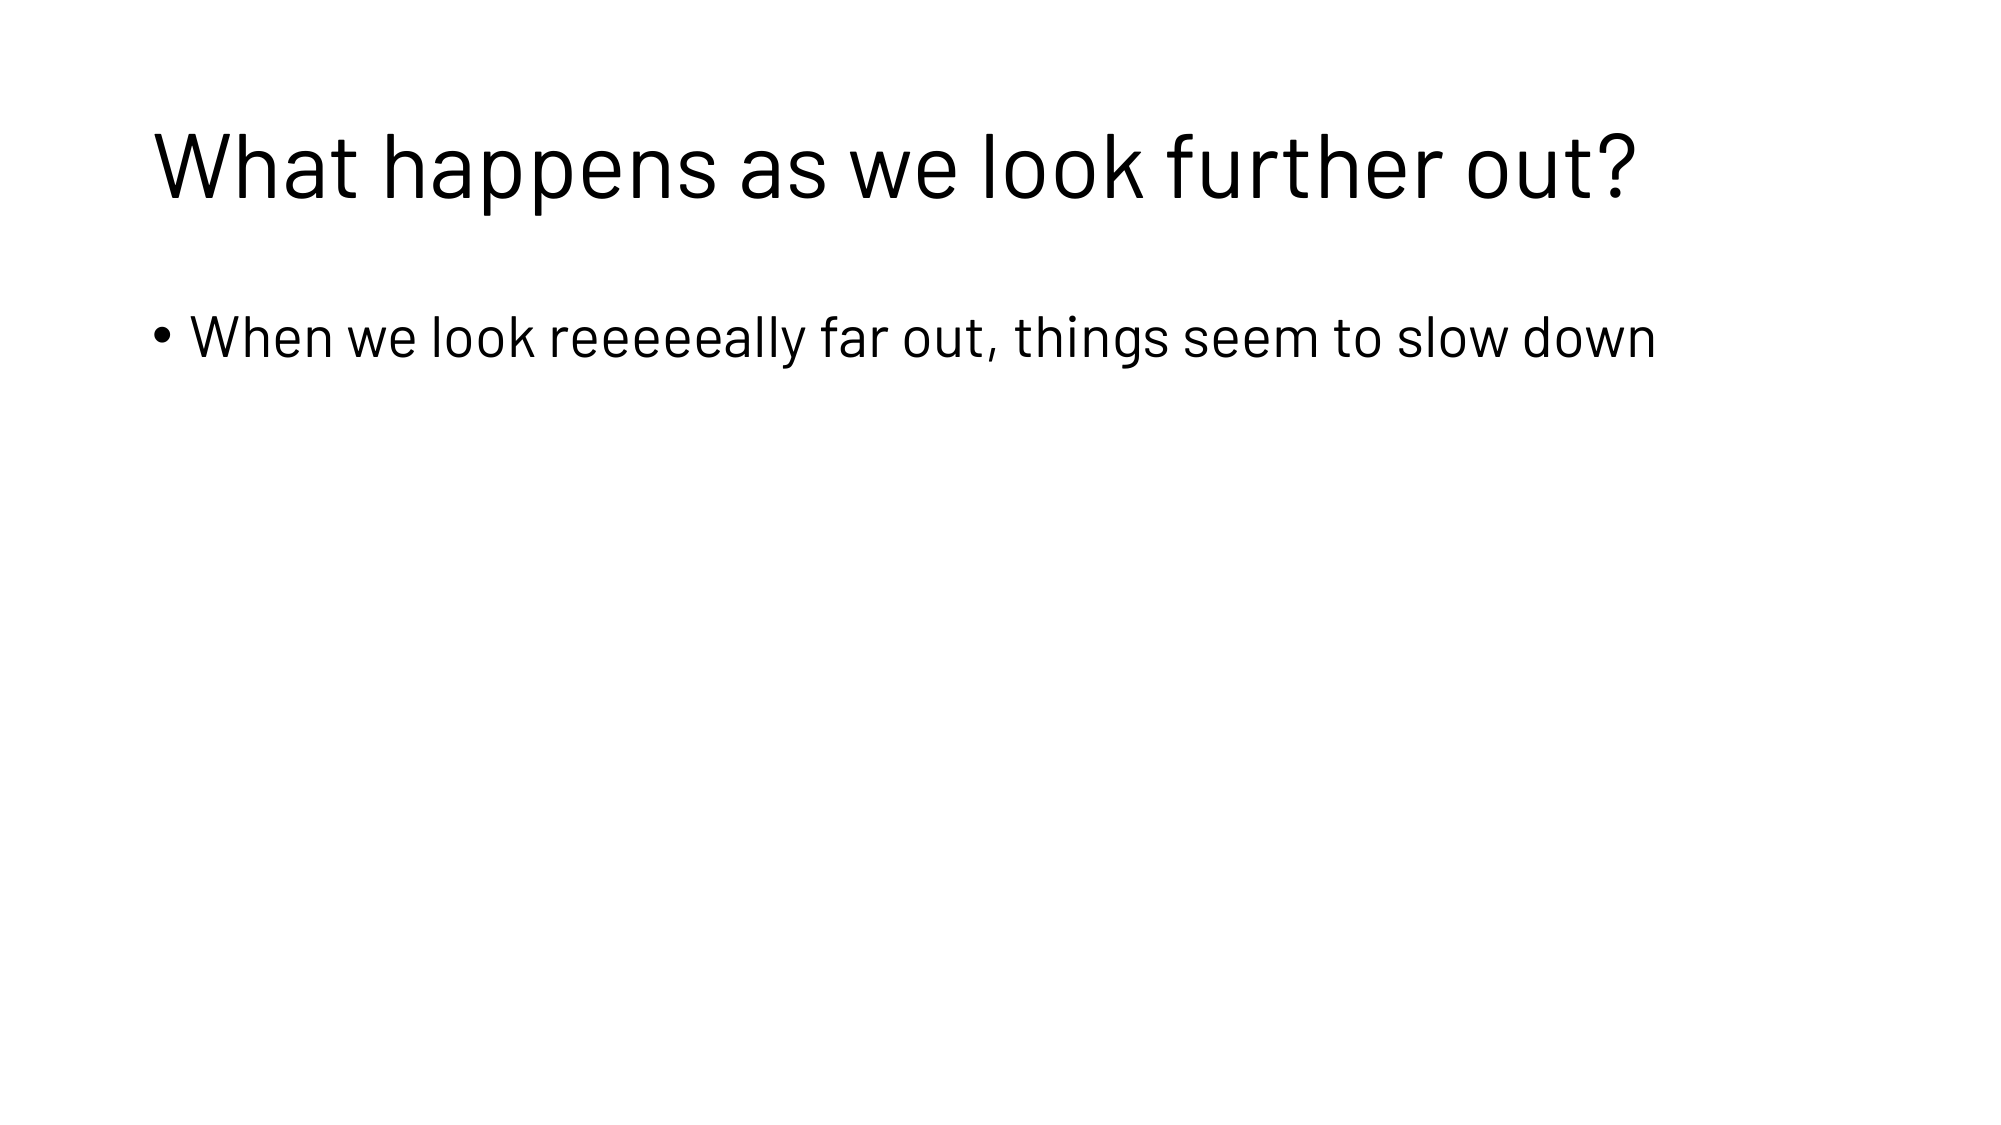

# What happens as we look further out?
When we look reeeeeally far out, things seem to slow down